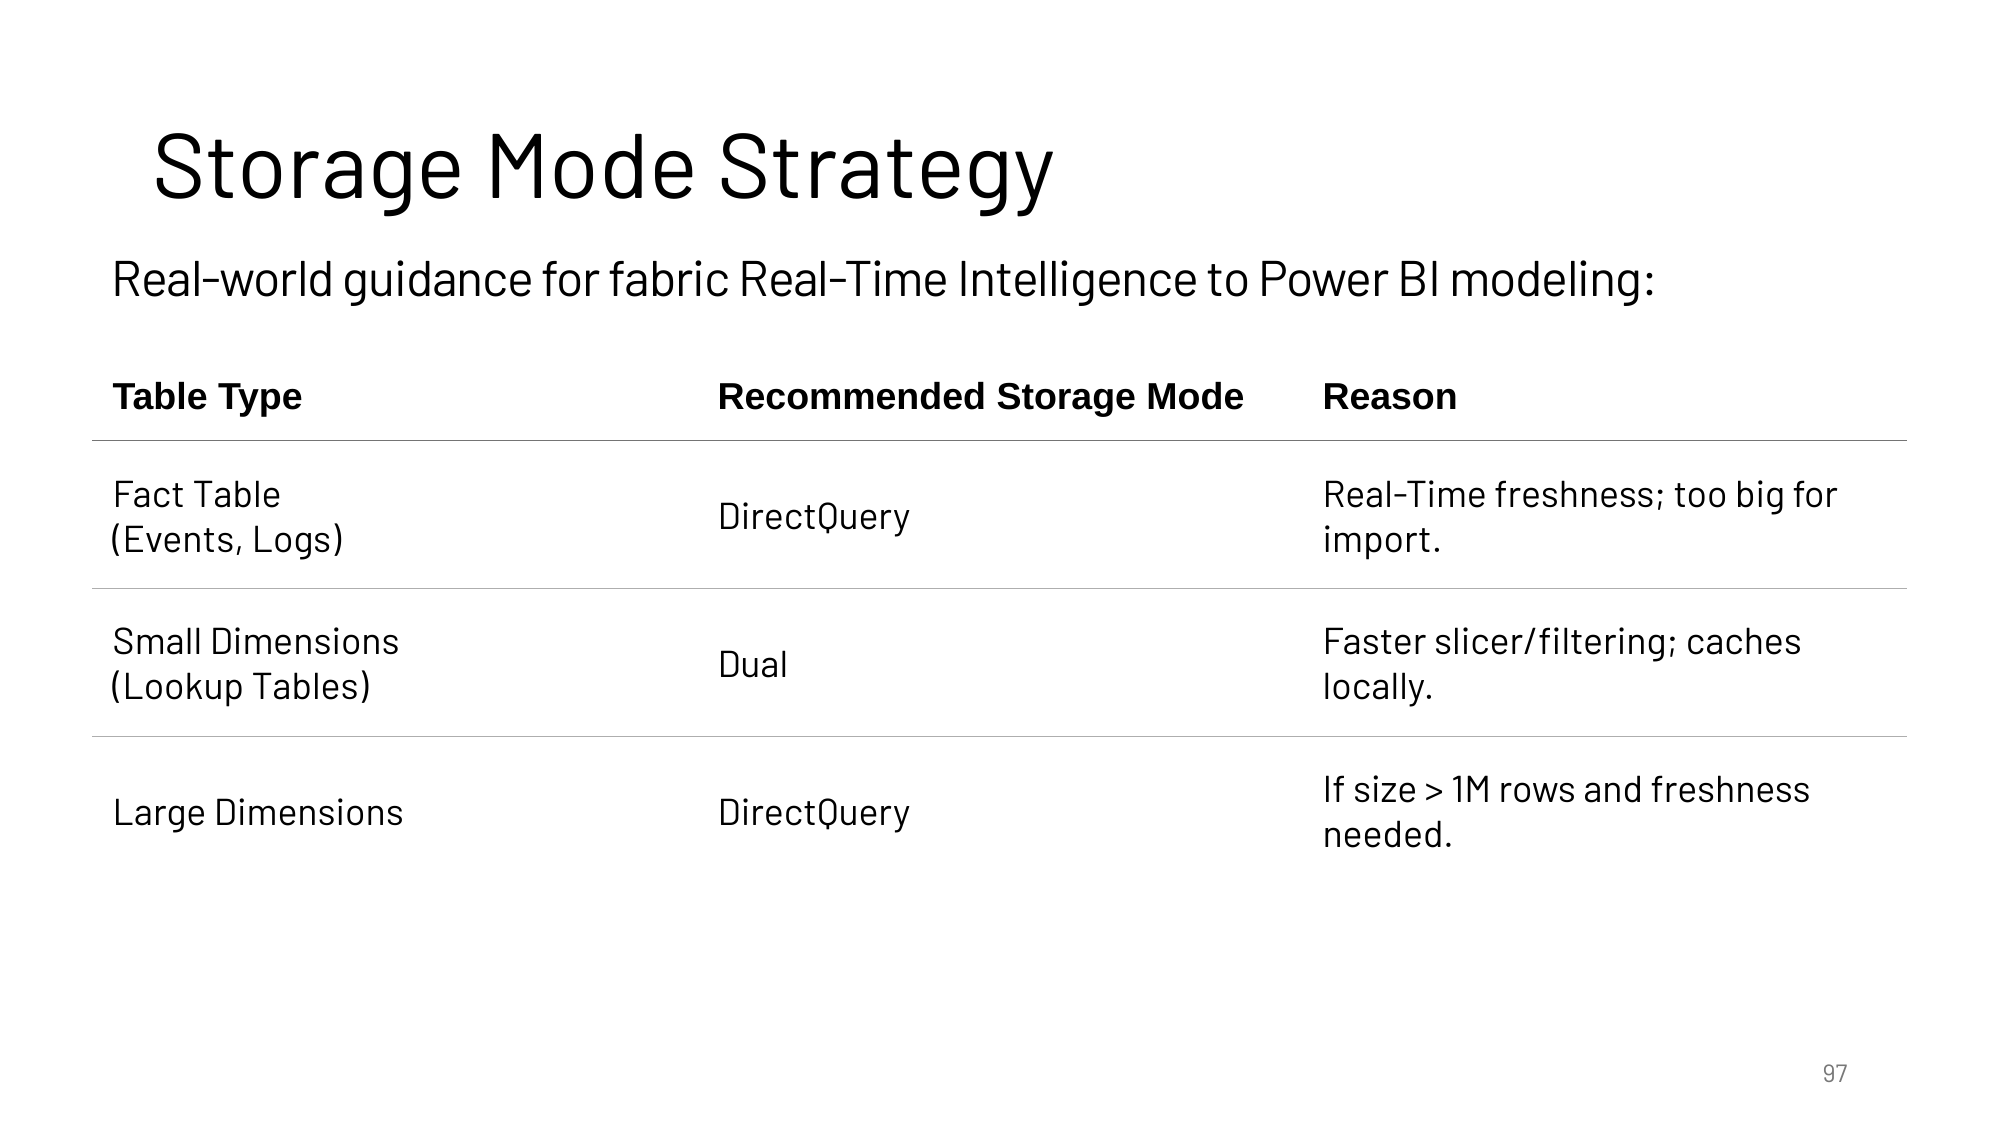

# Storage Mode Strategy
Real-world guidance for fabric Real-Time Intelligence to Power BI modeling:
| Table Type | Recommended Storage Mode | Reason |
| --- | --- | --- |
| Fact Table (Events, Logs) | DirectQuery | Real-Time freshness; too big for import. |
| Small Dimensions (Lookup Tables) | Dual | Faster slicer/filtering; caches locally. |
| Large Dimensions | DirectQuery | If size > 1M rows and freshness needed. |
97